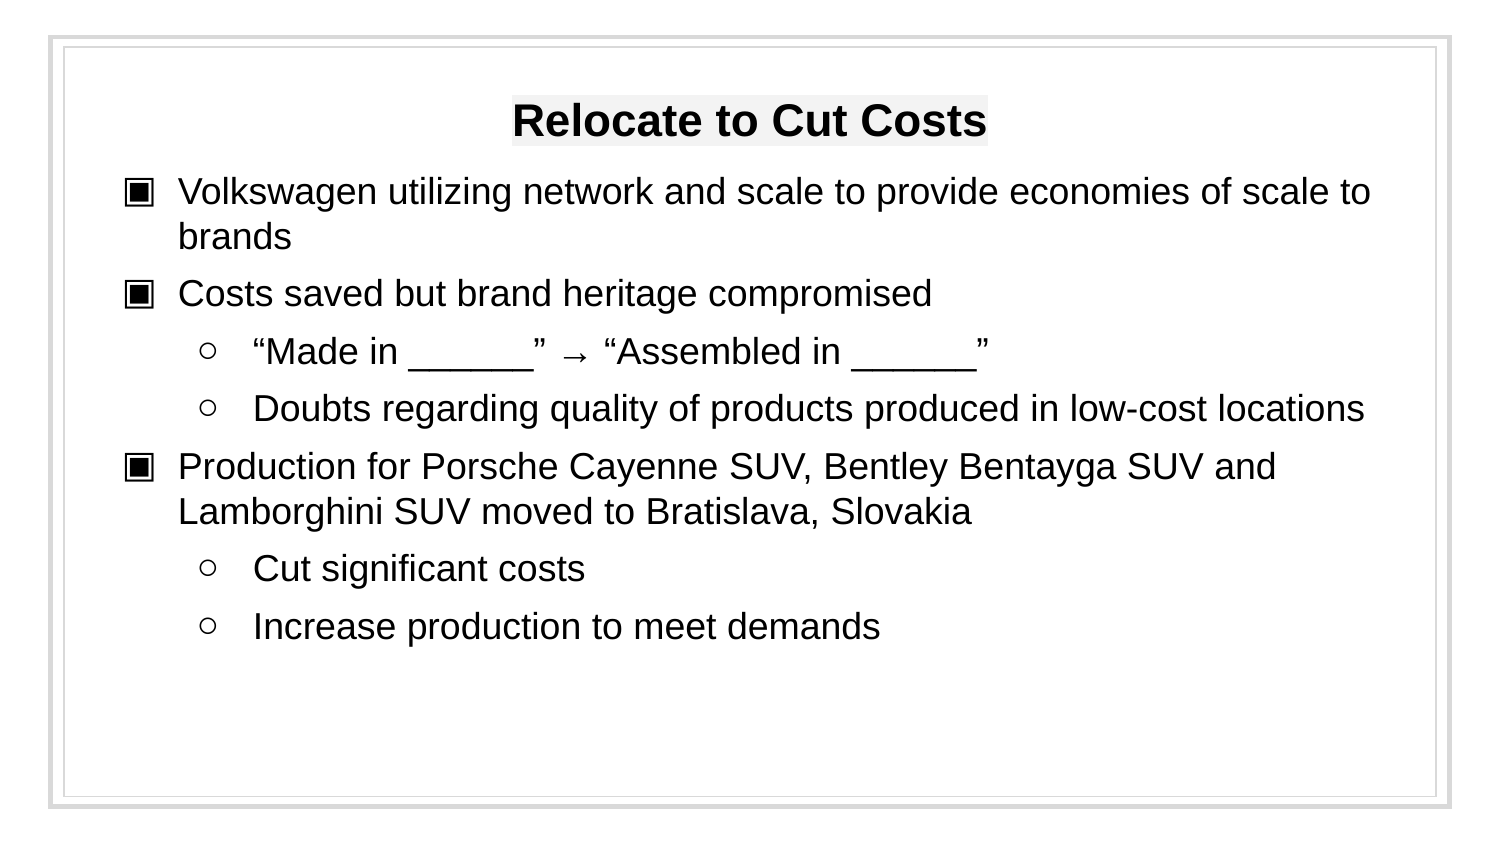

# Relocate to Cut Costs
Volkswagen utilizing network and scale to provide economies of scale to brands
Costs saved but brand heritage compromised
“Made in ______” → “Assembled in ______”
Doubts regarding quality of products produced in low-cost locations
Production for Porsche Cayenne SUV, Bentley Bentayga SUV and Lamborghini SUV moved to Bratislava, Slovakia
Cut significant costs
Increase production to meet demands